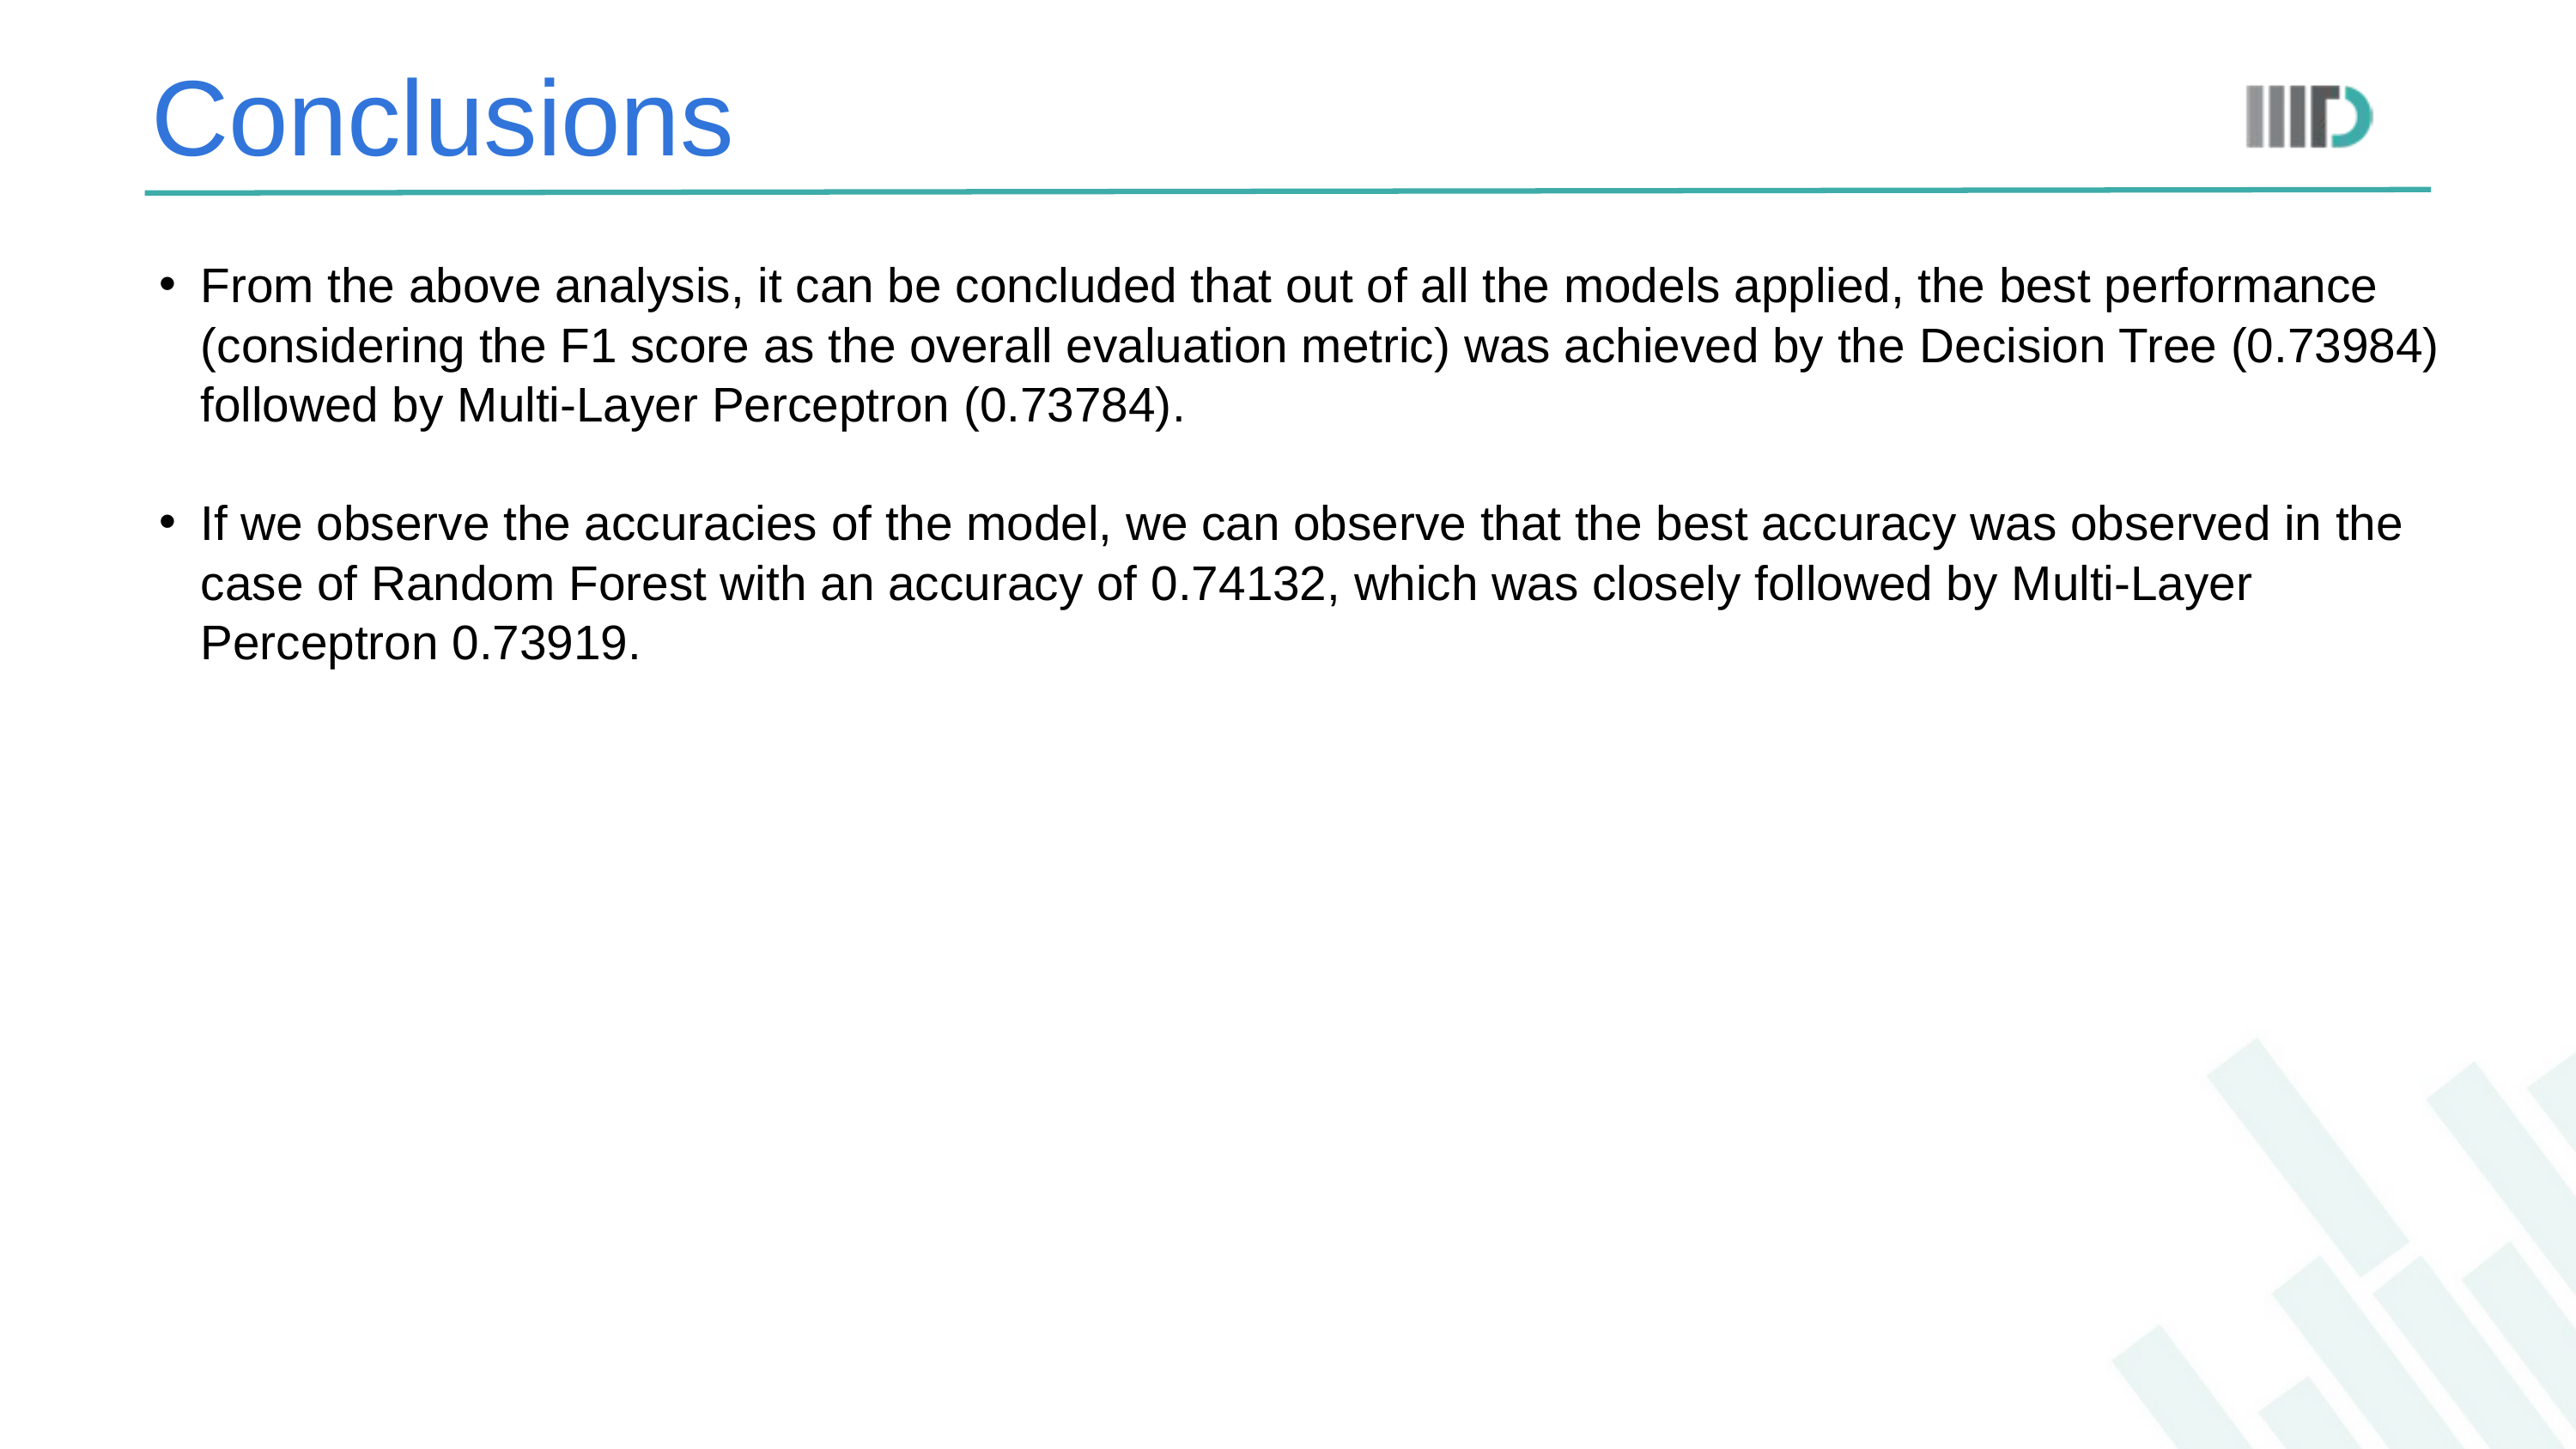

Conclusions

From the above analysis, it can be concluded that out of all the models applied, the best performance (considering the F1 score as the overall evaluation metric) was achieved by the Decision Tree (0.73984) followed by Multi-Layer Perceptron (0.73784).

If we observe the accuracies of the model, we can observe that the best accuracy was observed in the case of Random Forest with an accuracy of 0.74132, which was closely followed by Multi-Layer Perceptron 0.73919.